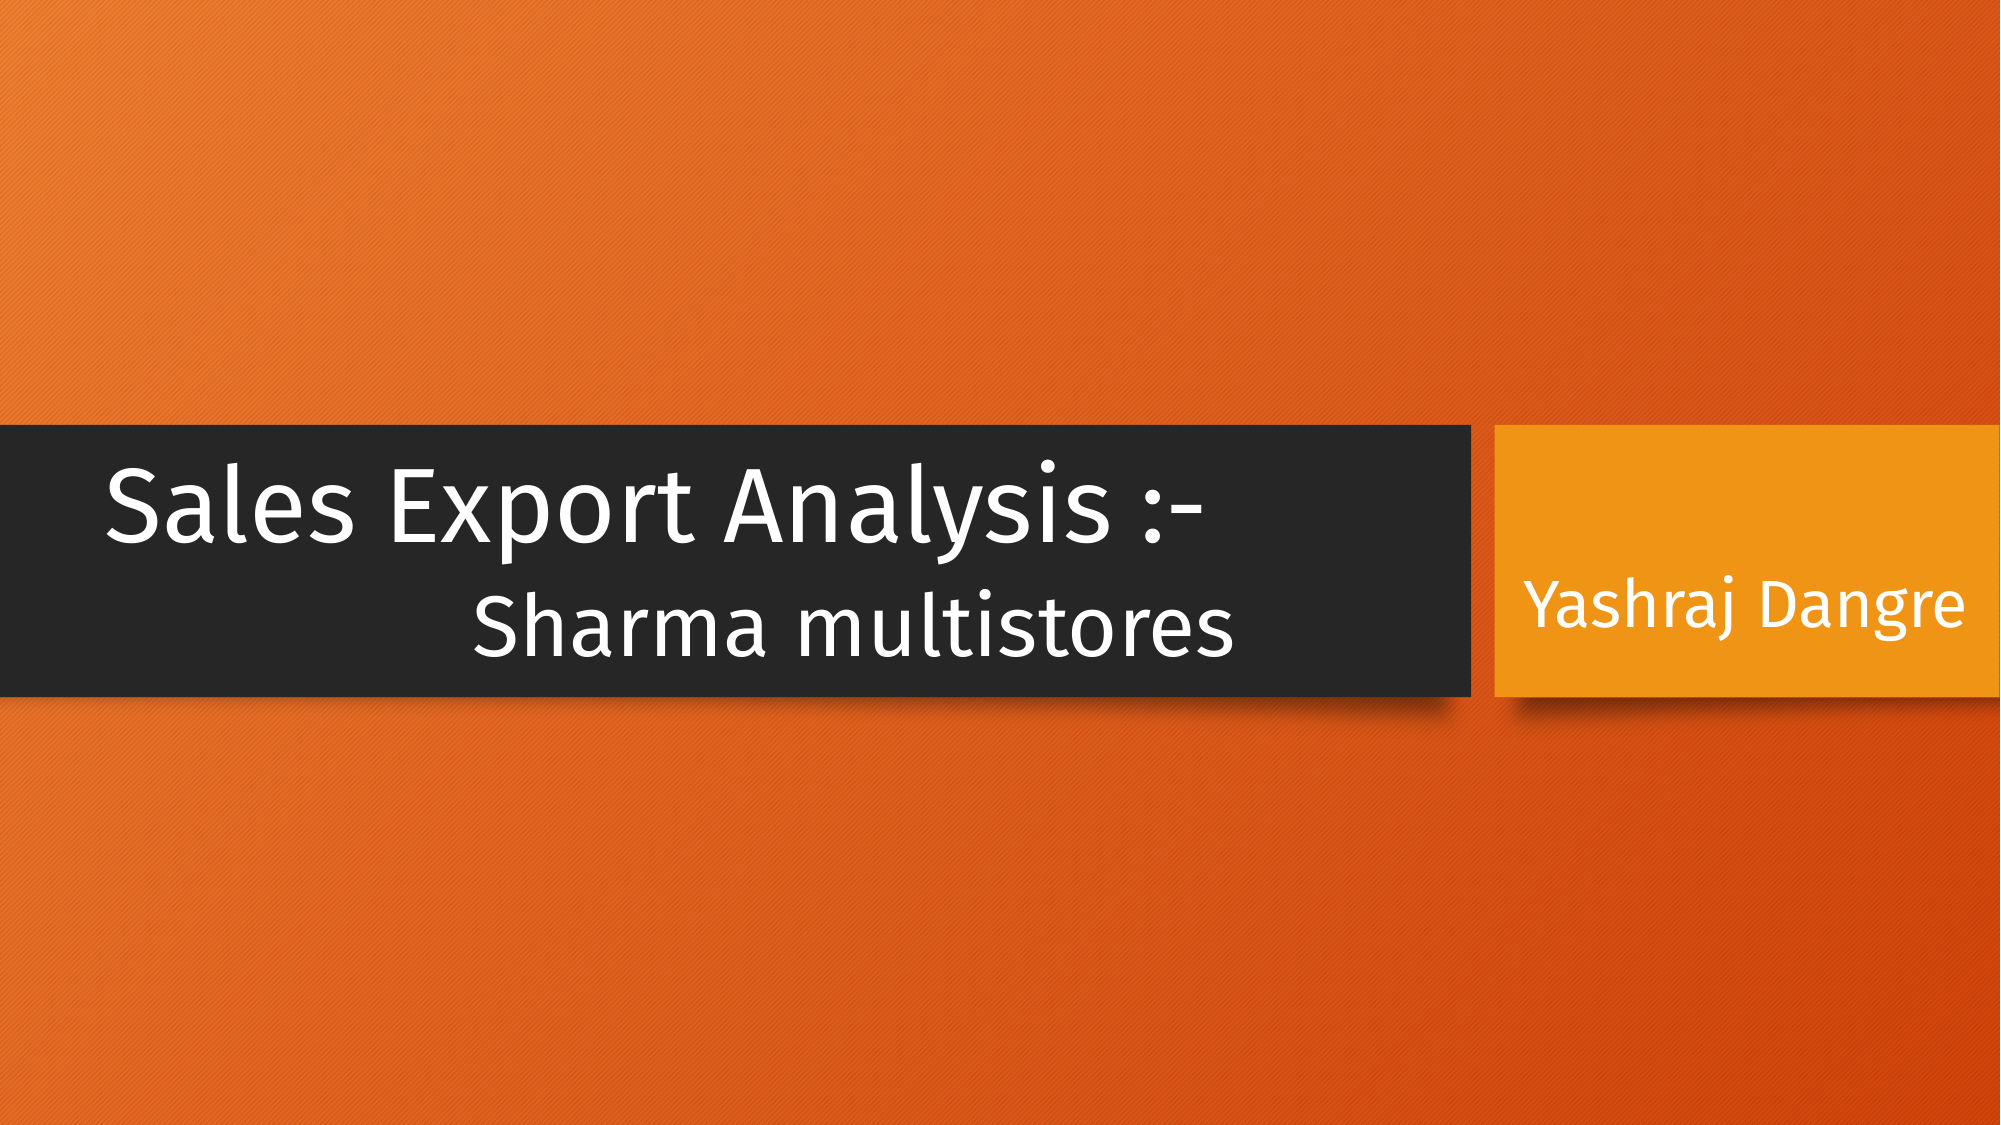

# Sales Export Analysis :- Sharma multistores
Yashraj Dangre